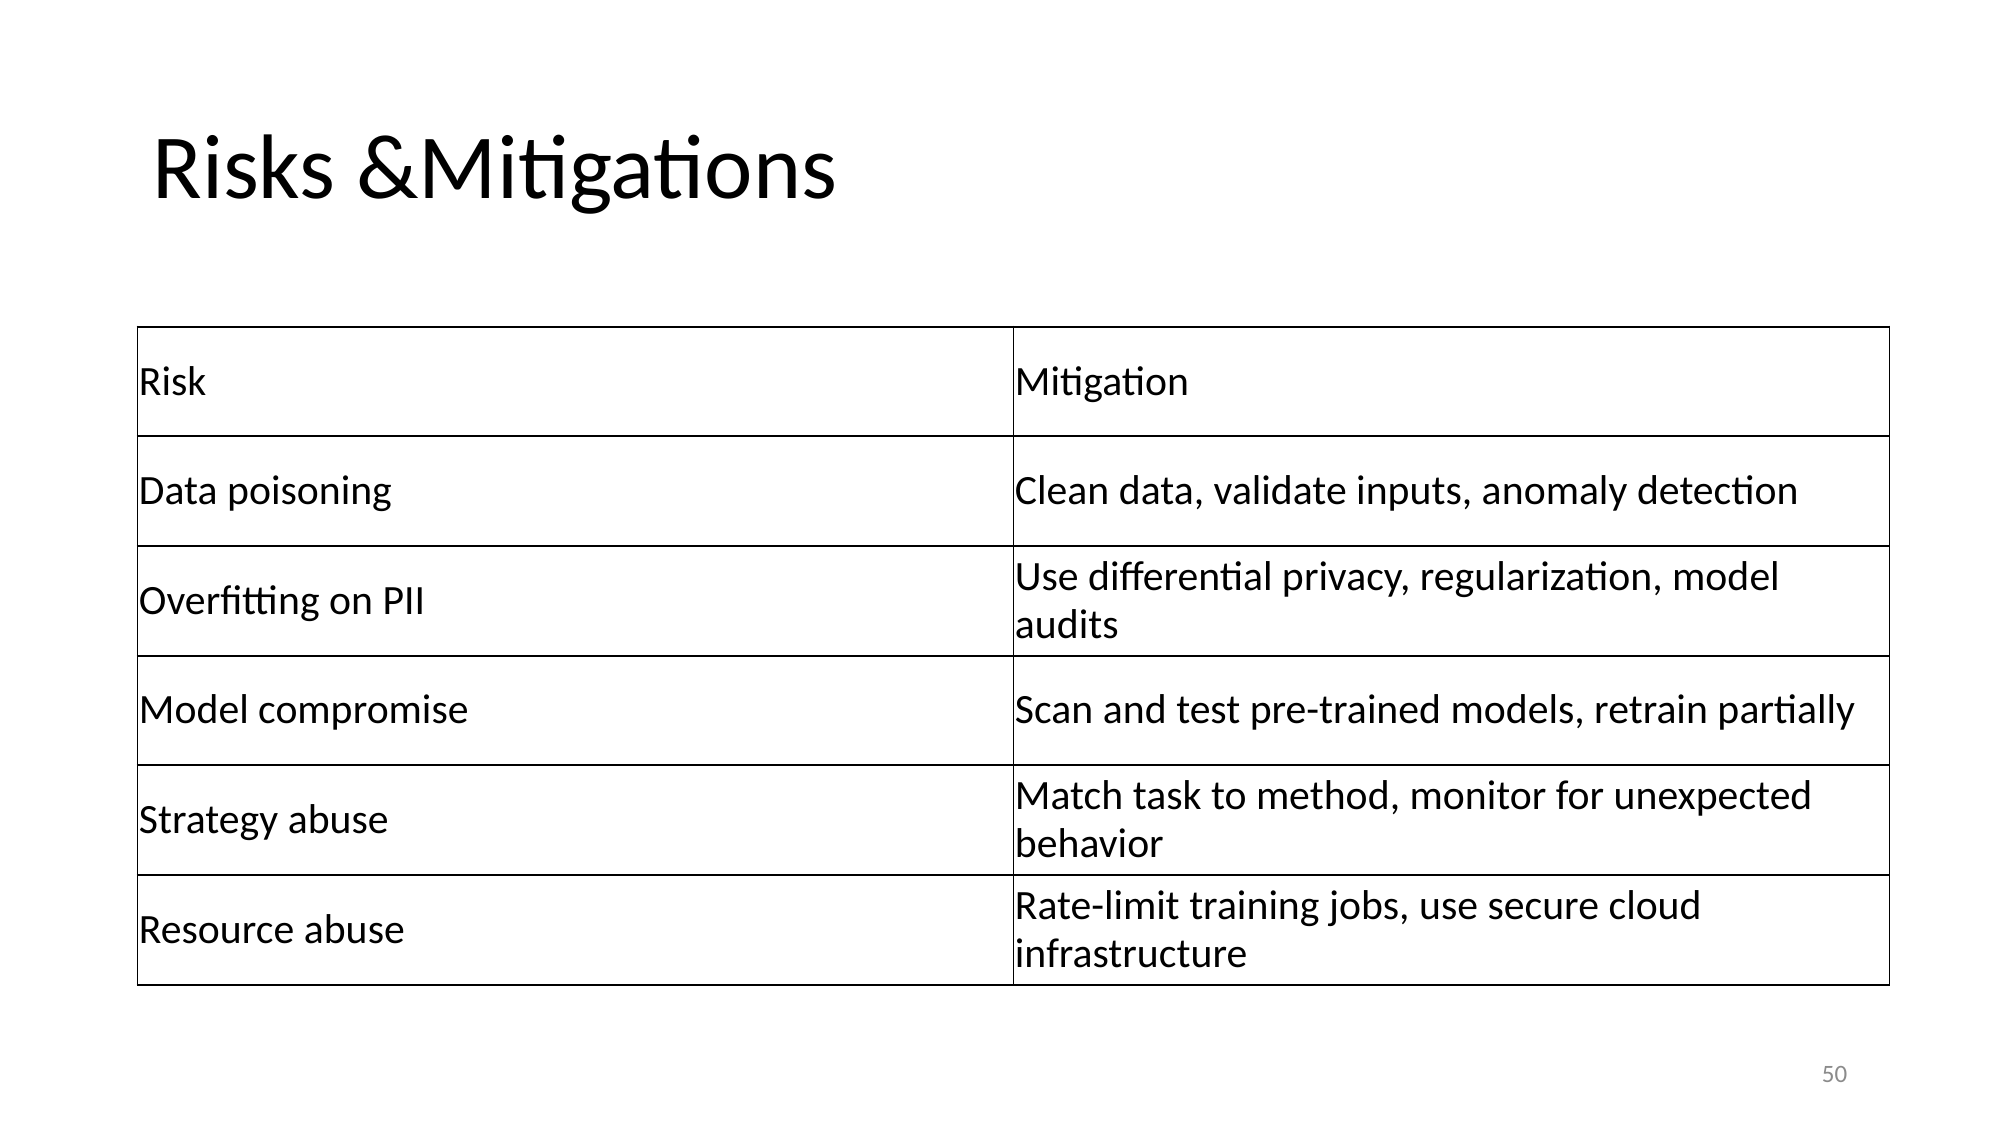

# Risks &Mitigations
| Risk | Mitigation |
| --- | --- |
| Data poisoning | Clean data, validate inputs, anomaly detection |
| Overfitting on PII | Use differential privacy, regularization, model audits |
| Model compromise | Scan and test pre-trained models, retrain partially |
| Strategy abuse | Match task to method, monitor for unexpected behavior |
| Resource abuse | Rate-limit training jobs, use secure cloud infrastructure |
50